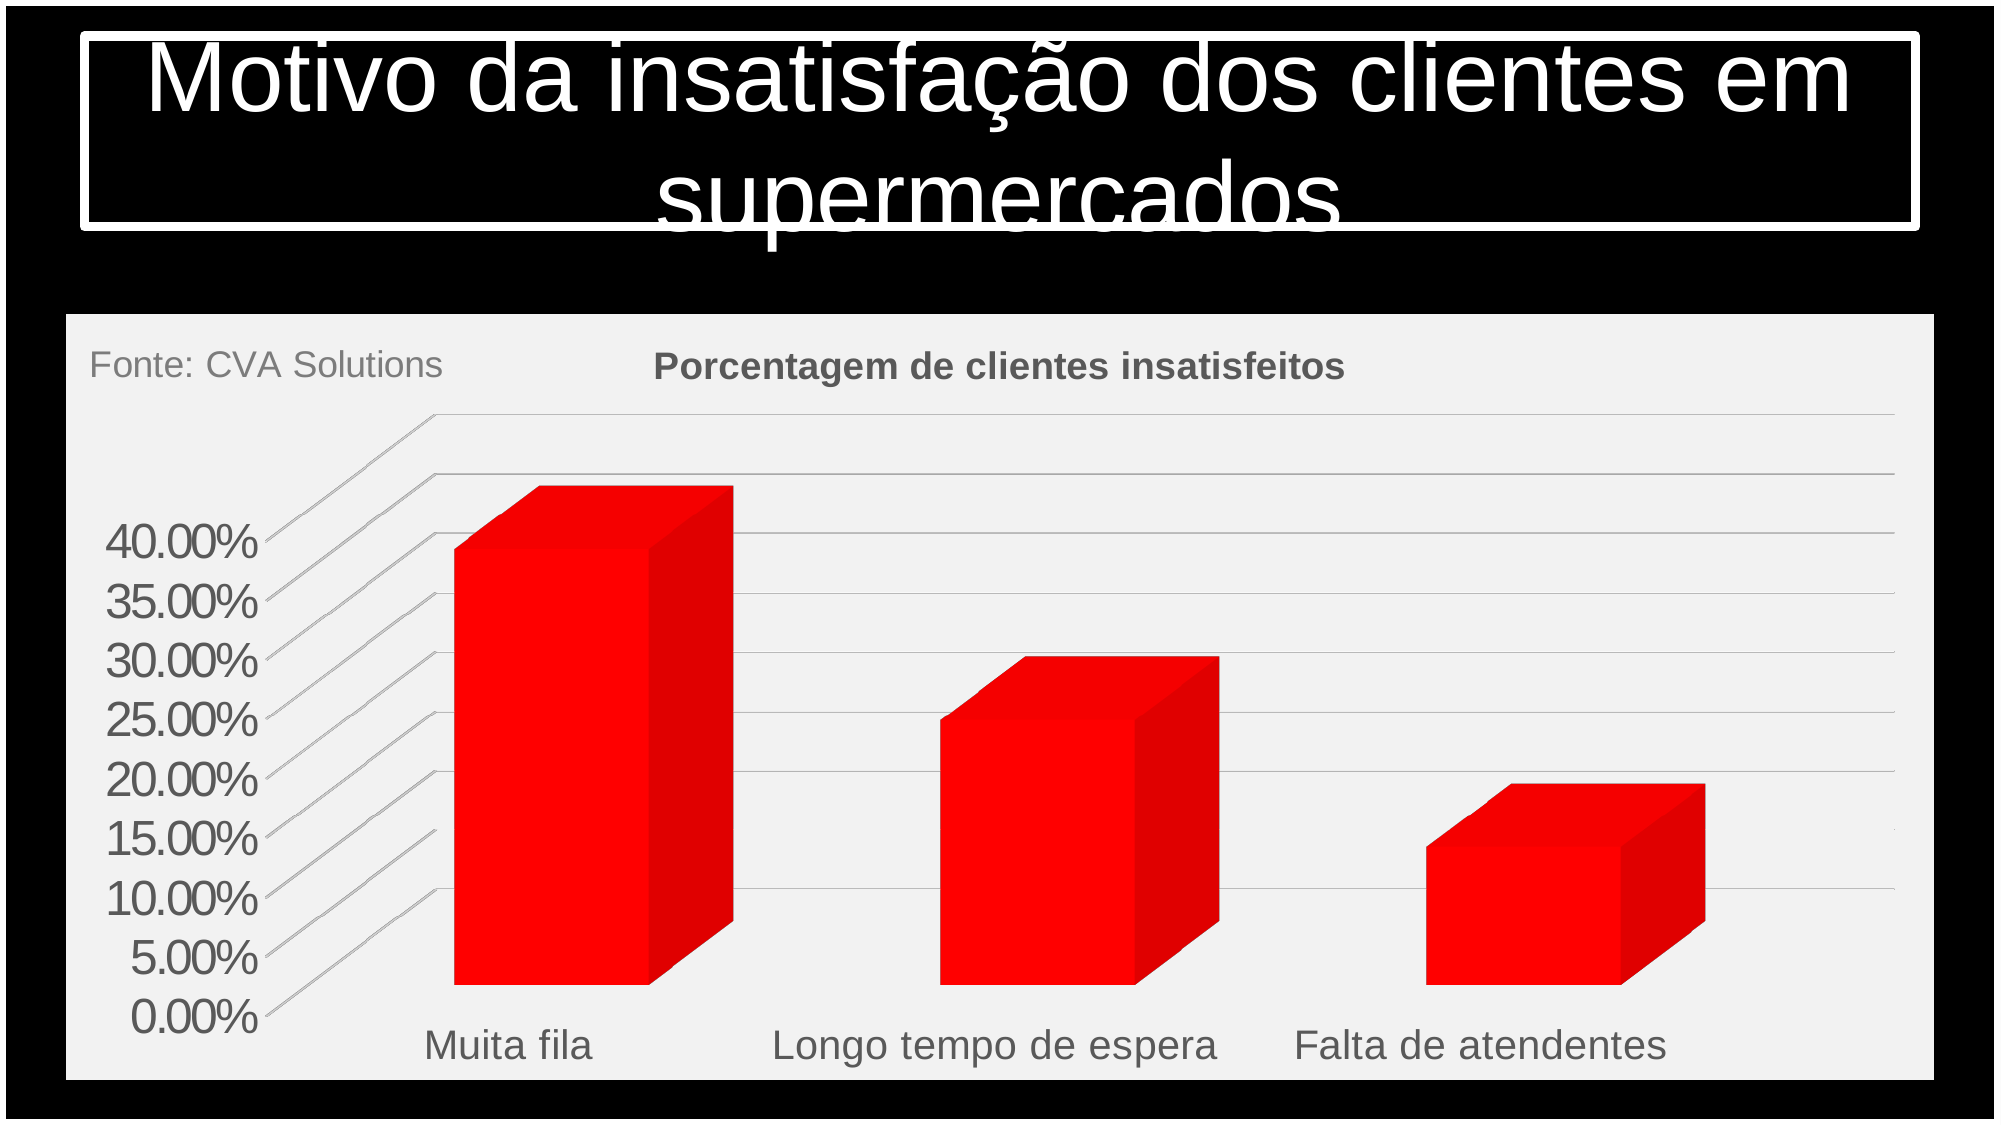

# Motivo da insatisfação dos clientes em supermercados

[unsupported chart]